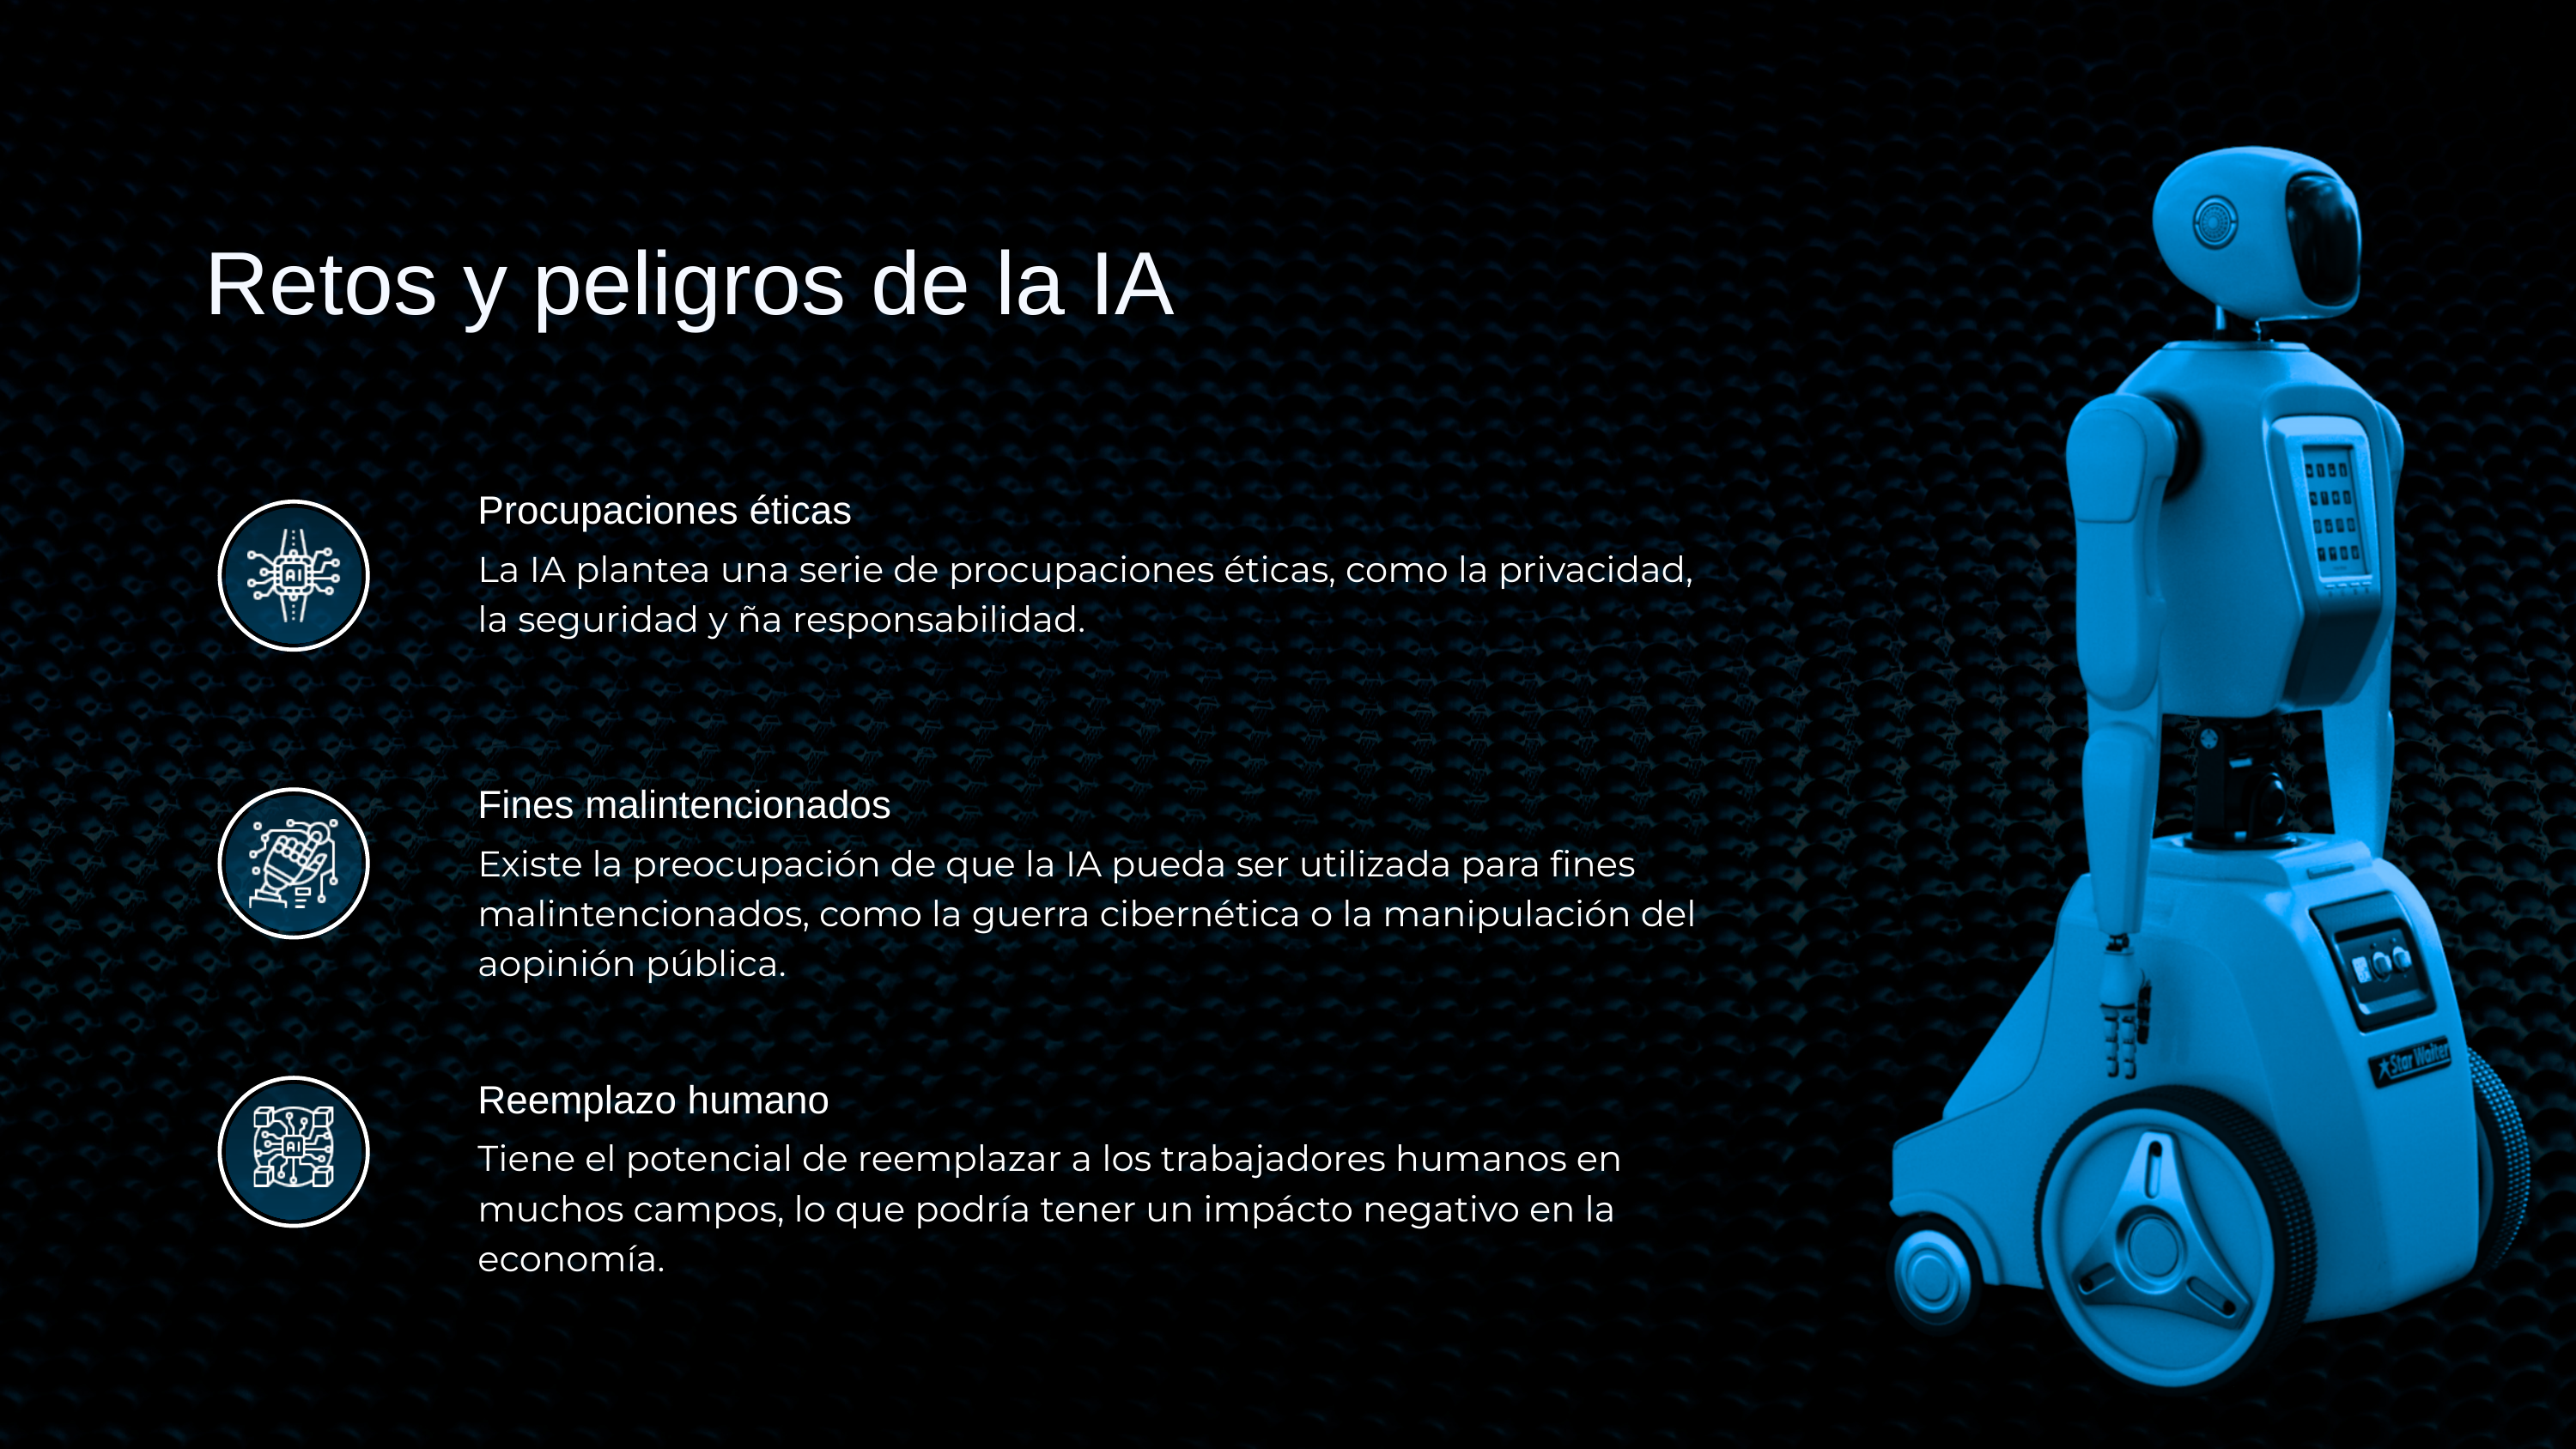

Retos y peligros de la IA
Procupaciones éticas

La IA plantea una serie de procupaciones éticas, como la privacidad, la seguridad y ña responsabilidad.
Fines malintencionados

Existe la preocupación de que la IA pueda ser utilizada para fines malintencionados, como la guerra cibernética o la manipulación del aopinión pública.
Reemplazo humano

Tiene el potencial de reemplazar a los trabajadores humanos en muchos campos, lo que podría tener un impácto negativo en la economía.